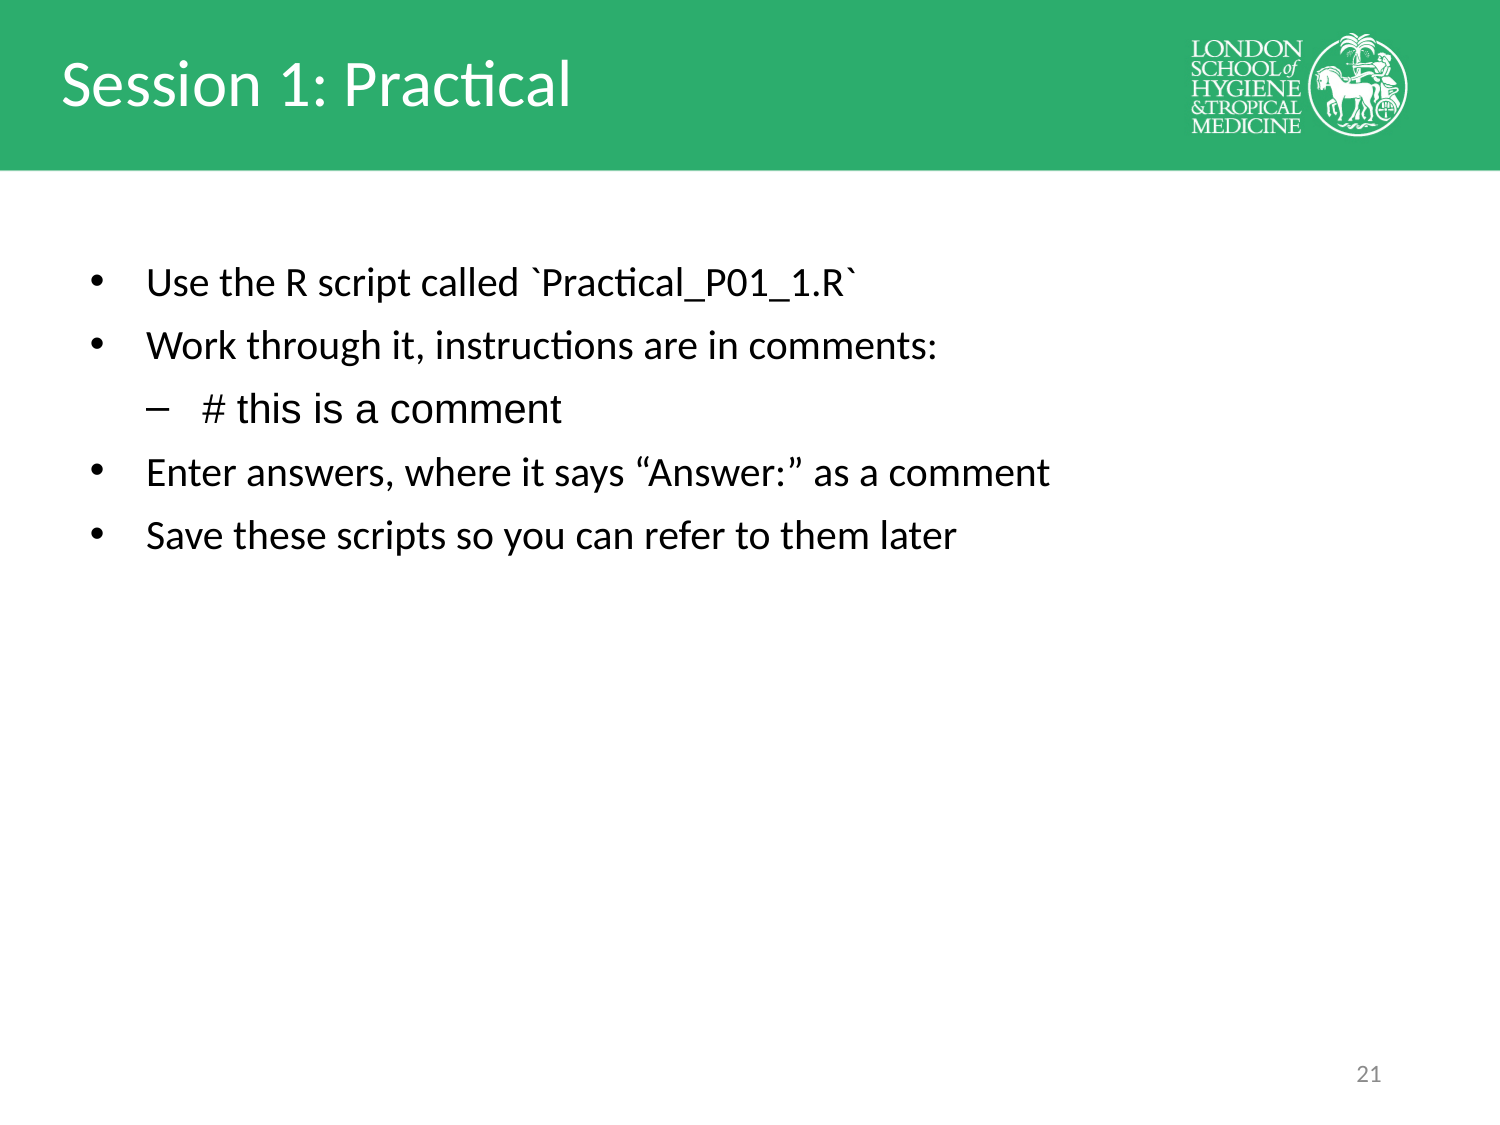

Session 1: Practical
Use the R script called `Practical_P01_1.R`
Work through it, instructions are in comments:
# this is a comment
Enter answers, where it says “Answer:” as a comment
Save these scripts so you can refer to them later
21